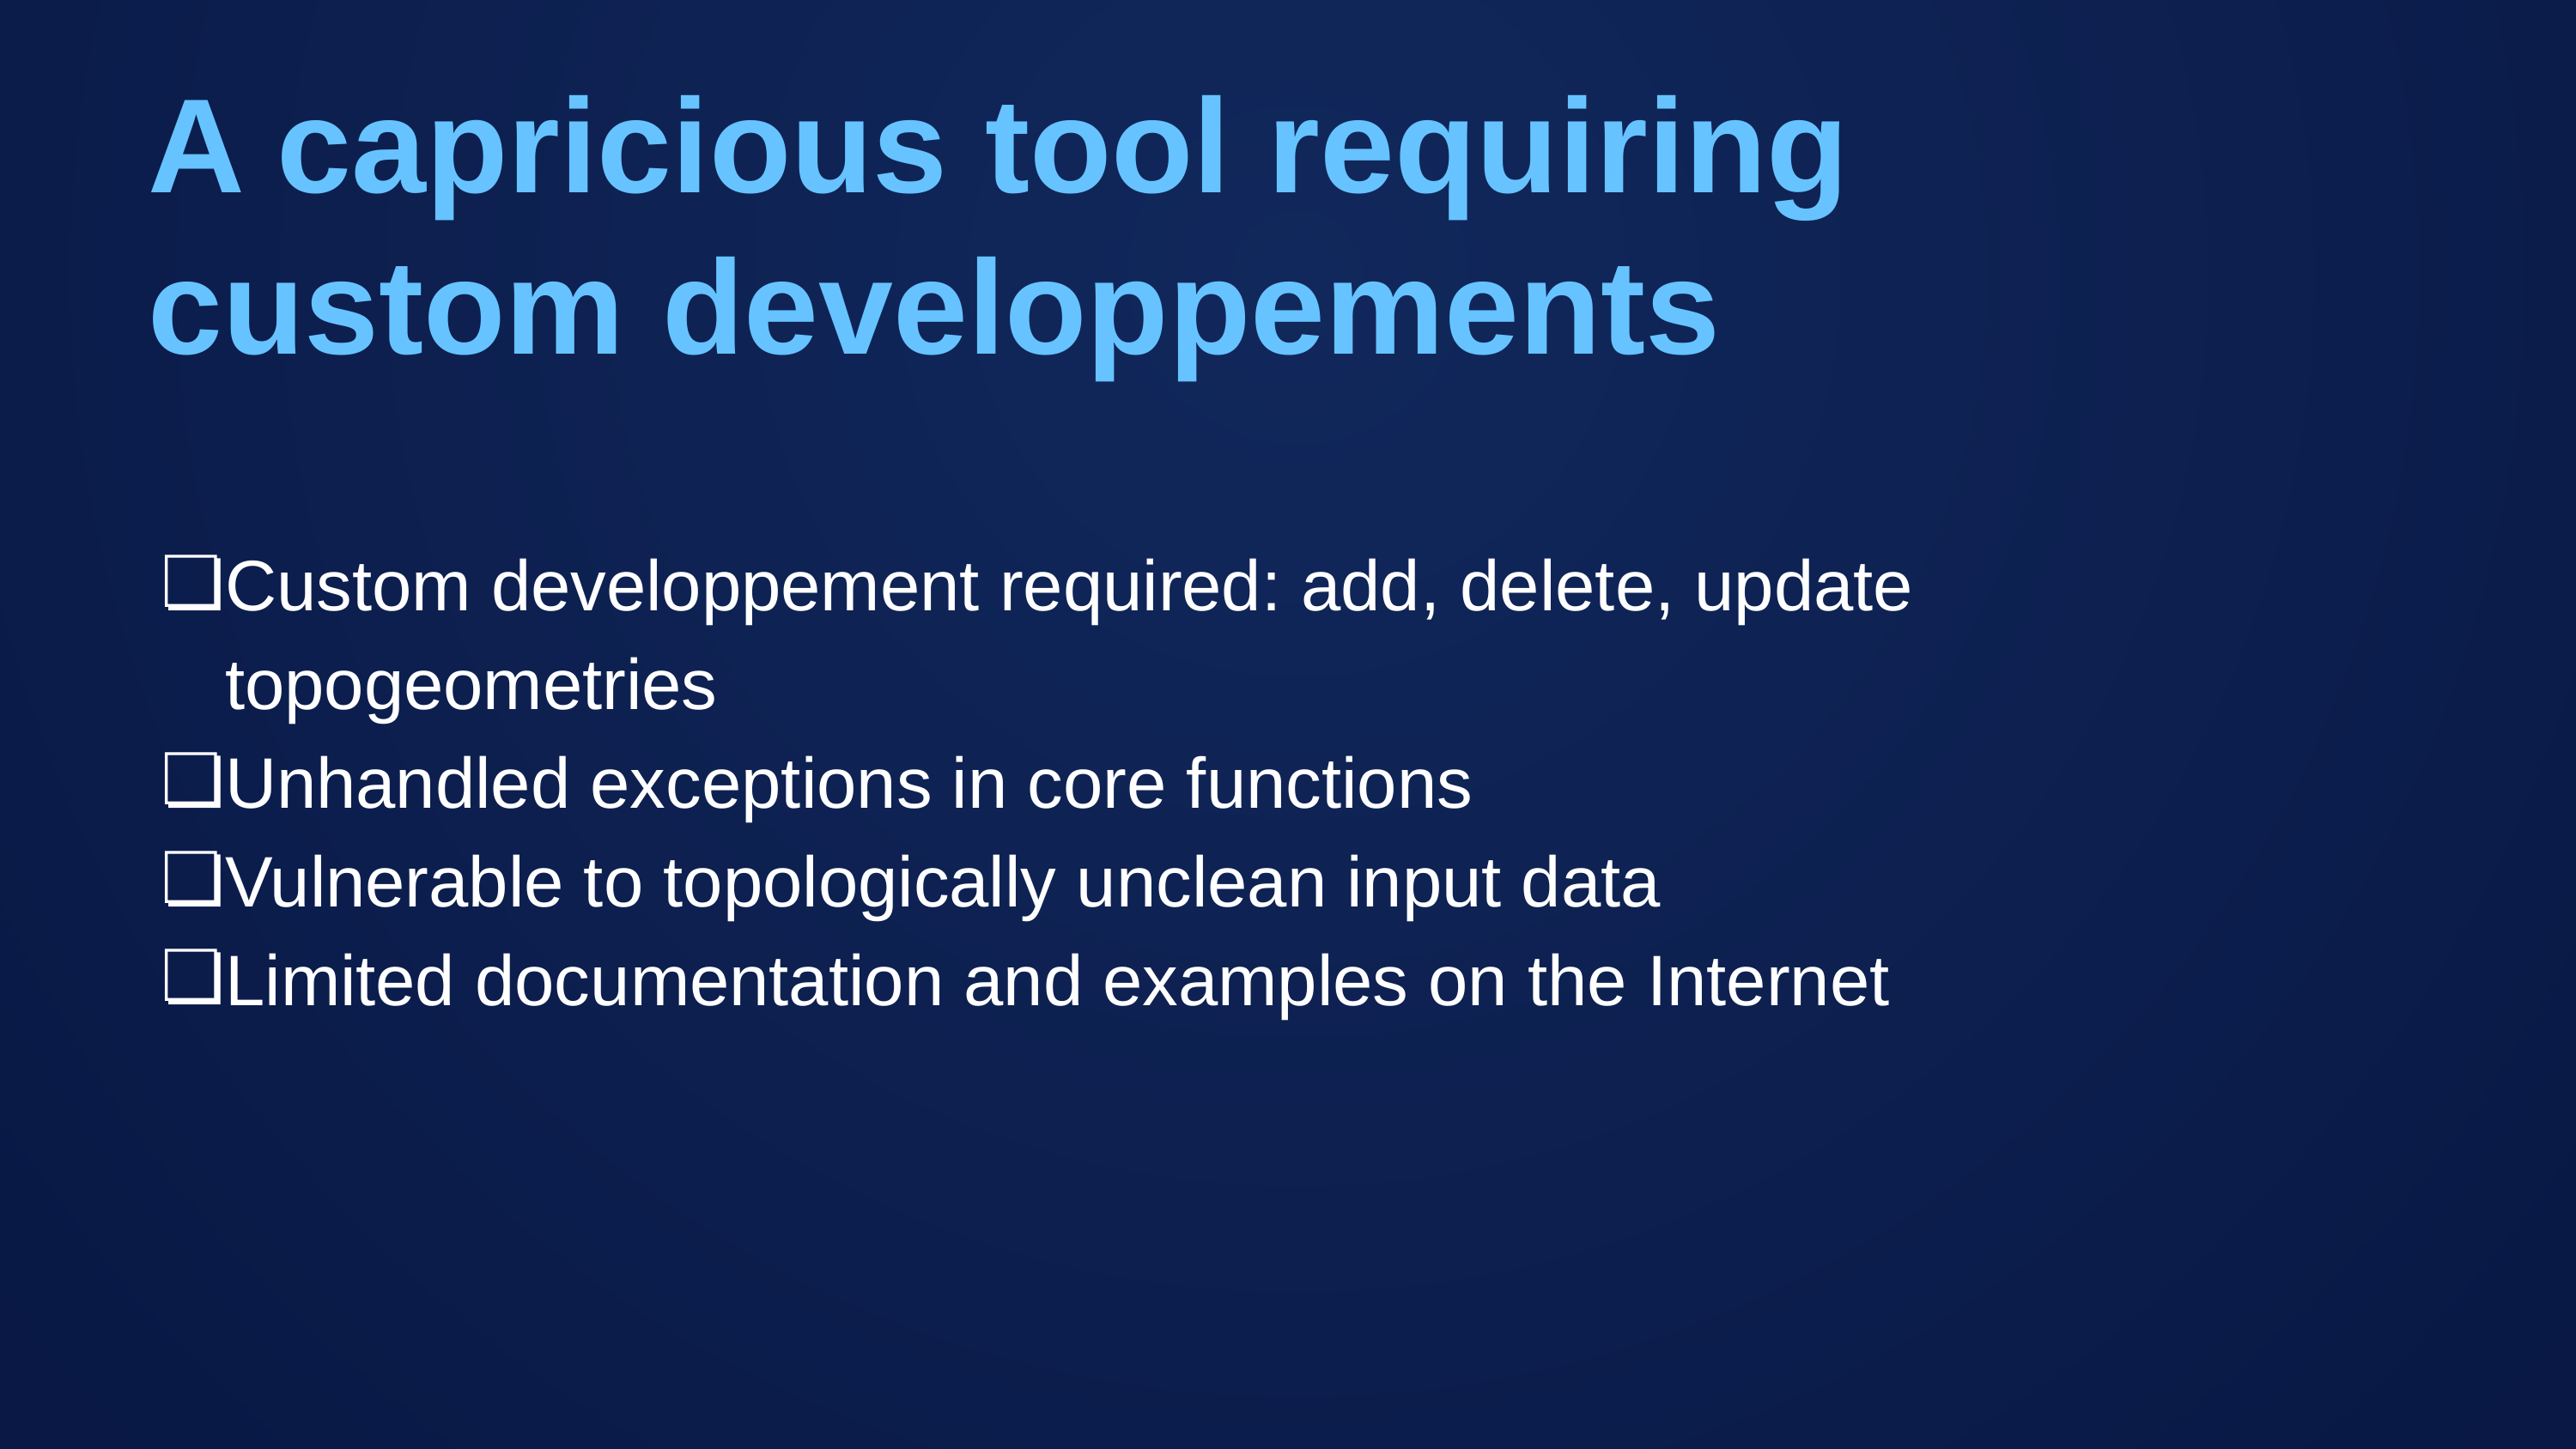

A capricious tool requiring custom developpements
Custom developpement required: add, delete, update topogeometries
Unhandled exceptions in core functions
Vulnerable to topologically unclean input data
Limited documentation and examples on the Internet